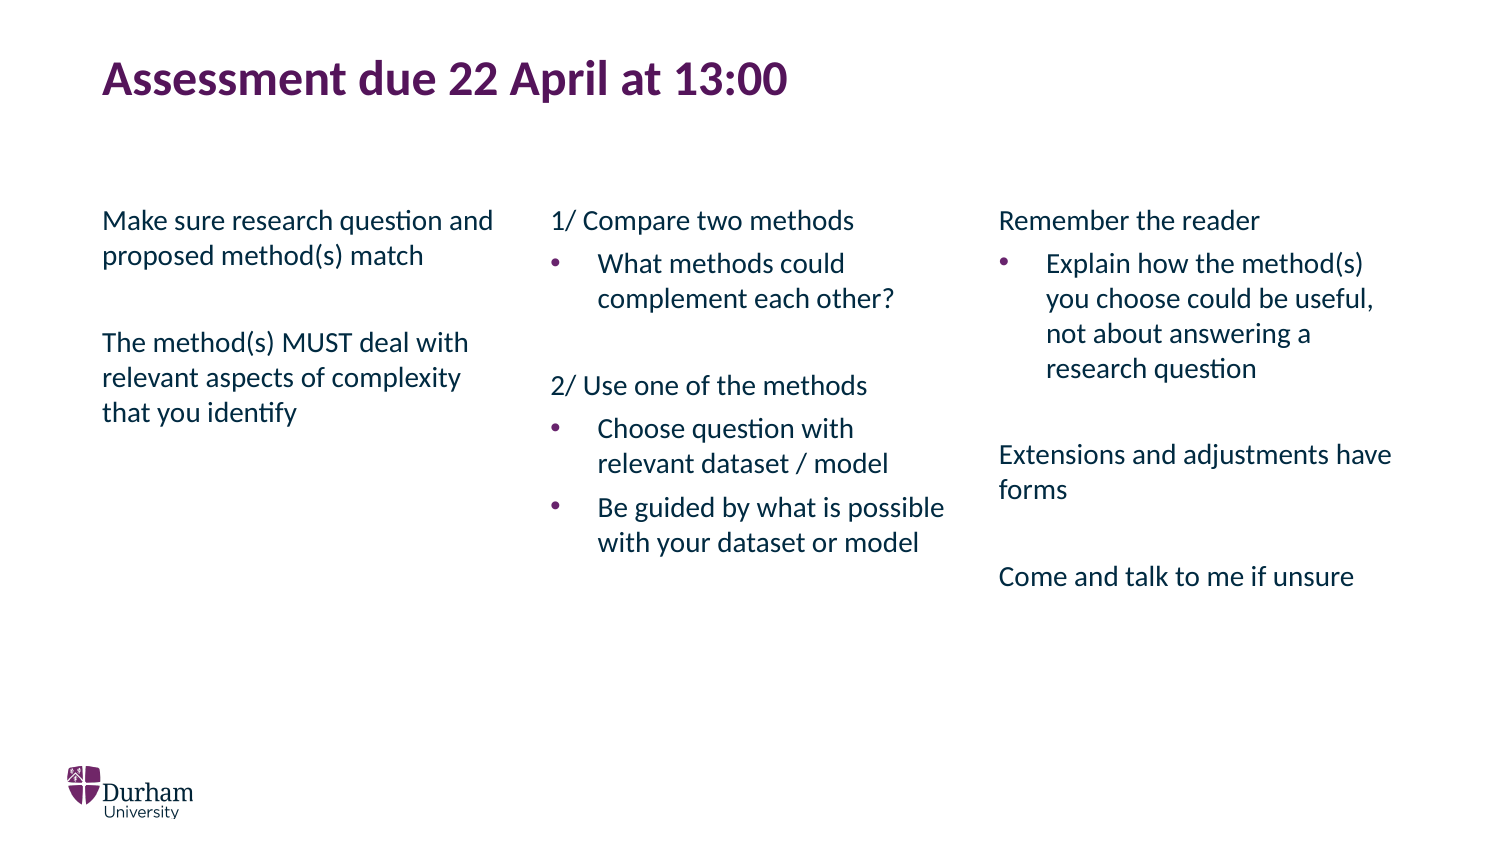

# Assessment due 22 April at 13:00
Make sure research question and proposed method(s) match

The method(s) MUST deal with relevant aspects of complexity that you identify
1/ Compare two methods
What methods could complement each other?

2/ Use one of the methods
Choose question with relevant dataset / model
Be guided by what is possible with your dataset or model

Remember the reader
Explain how the method(s) you choose could be useful, not about answering a research question

Extensions and adjustments have forms

Come and talk to me if unsure